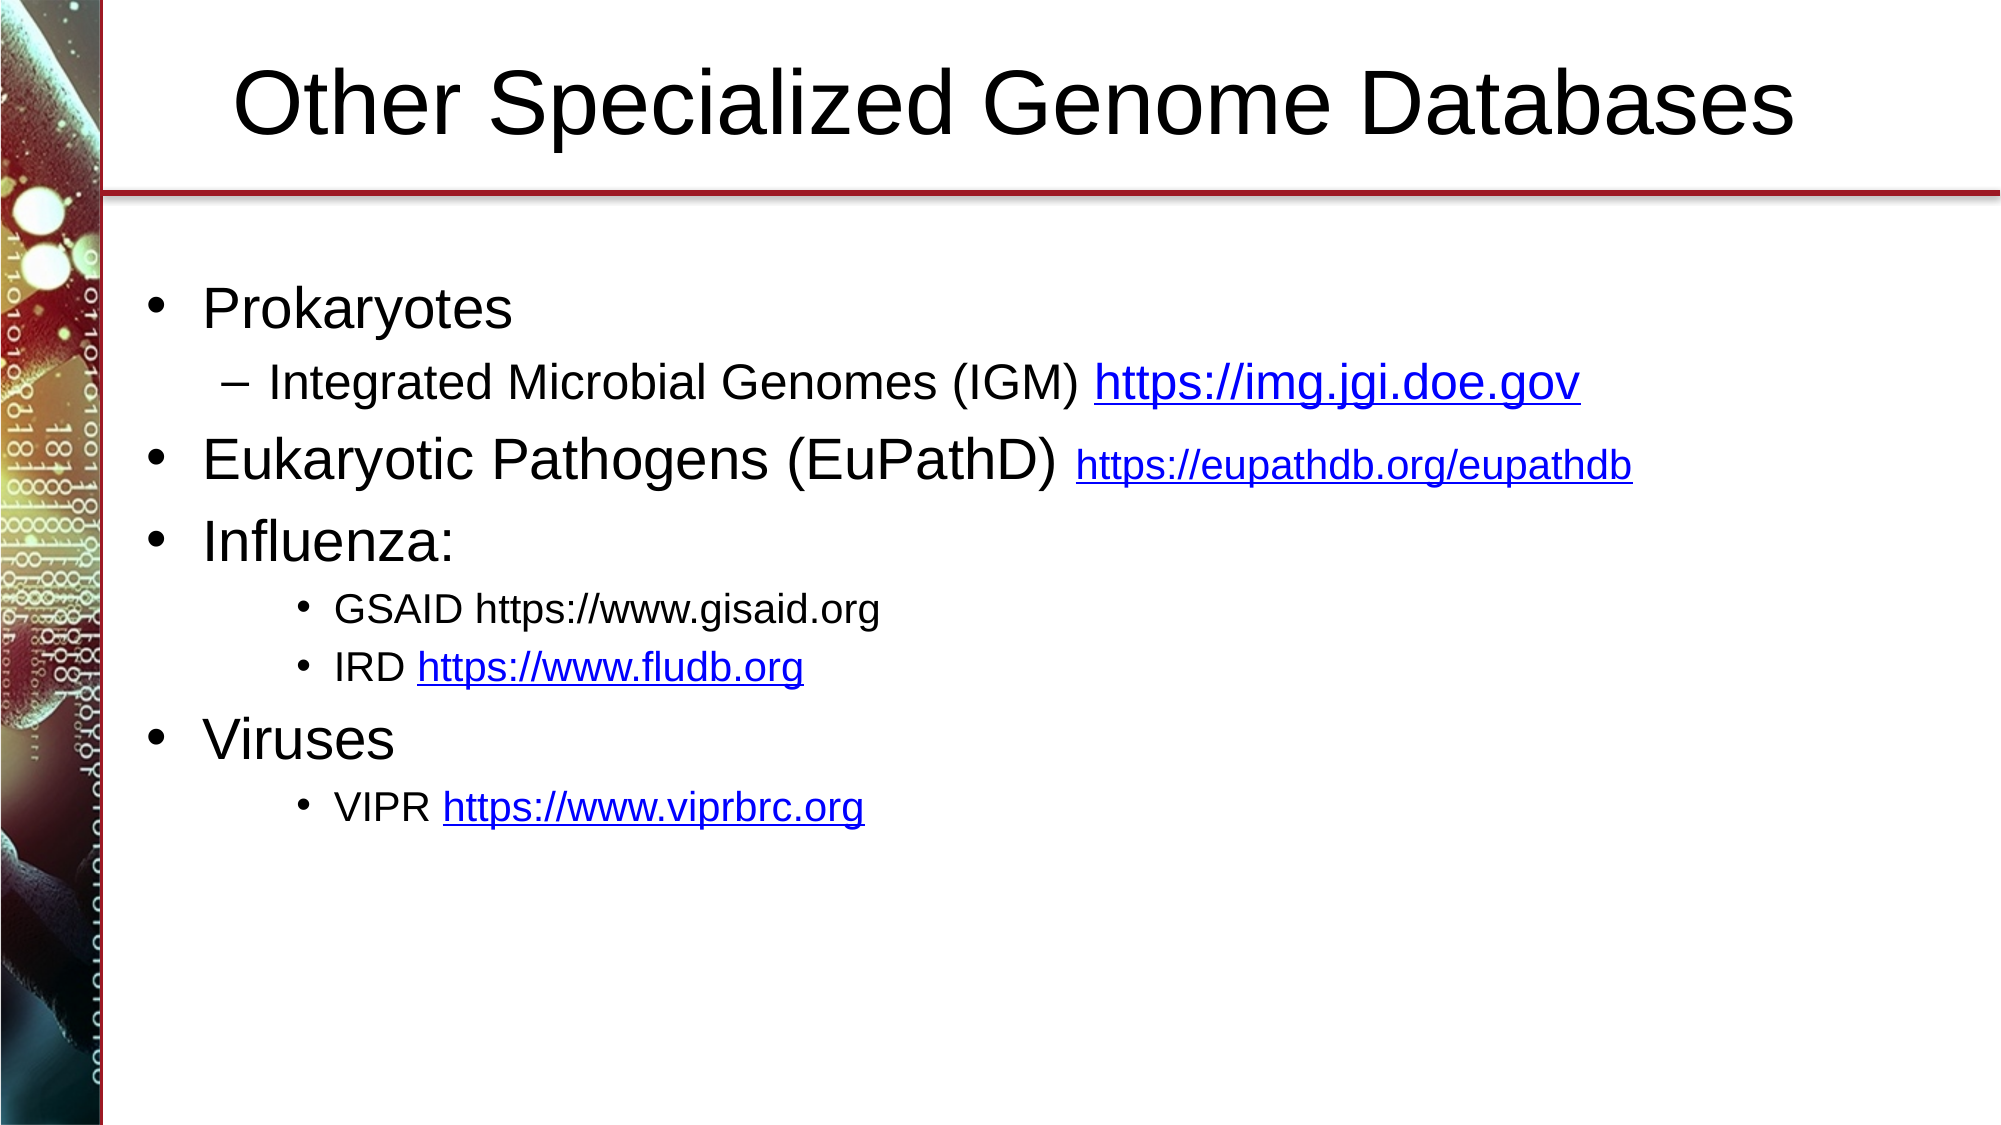

# Other Specialized Genome Databases
Prokaryotes
Integrated Microbial Genomes (IGM) https://img.jgi.doe.gov
Eukaryotic Pathogens (EuPathD) https://eupathdb.org/eupathdb
Influenza:
GSAID https://www.gisaid.org
IRD https://www.fludb.org
Viruses
VIPR https://www.viprbrc.org